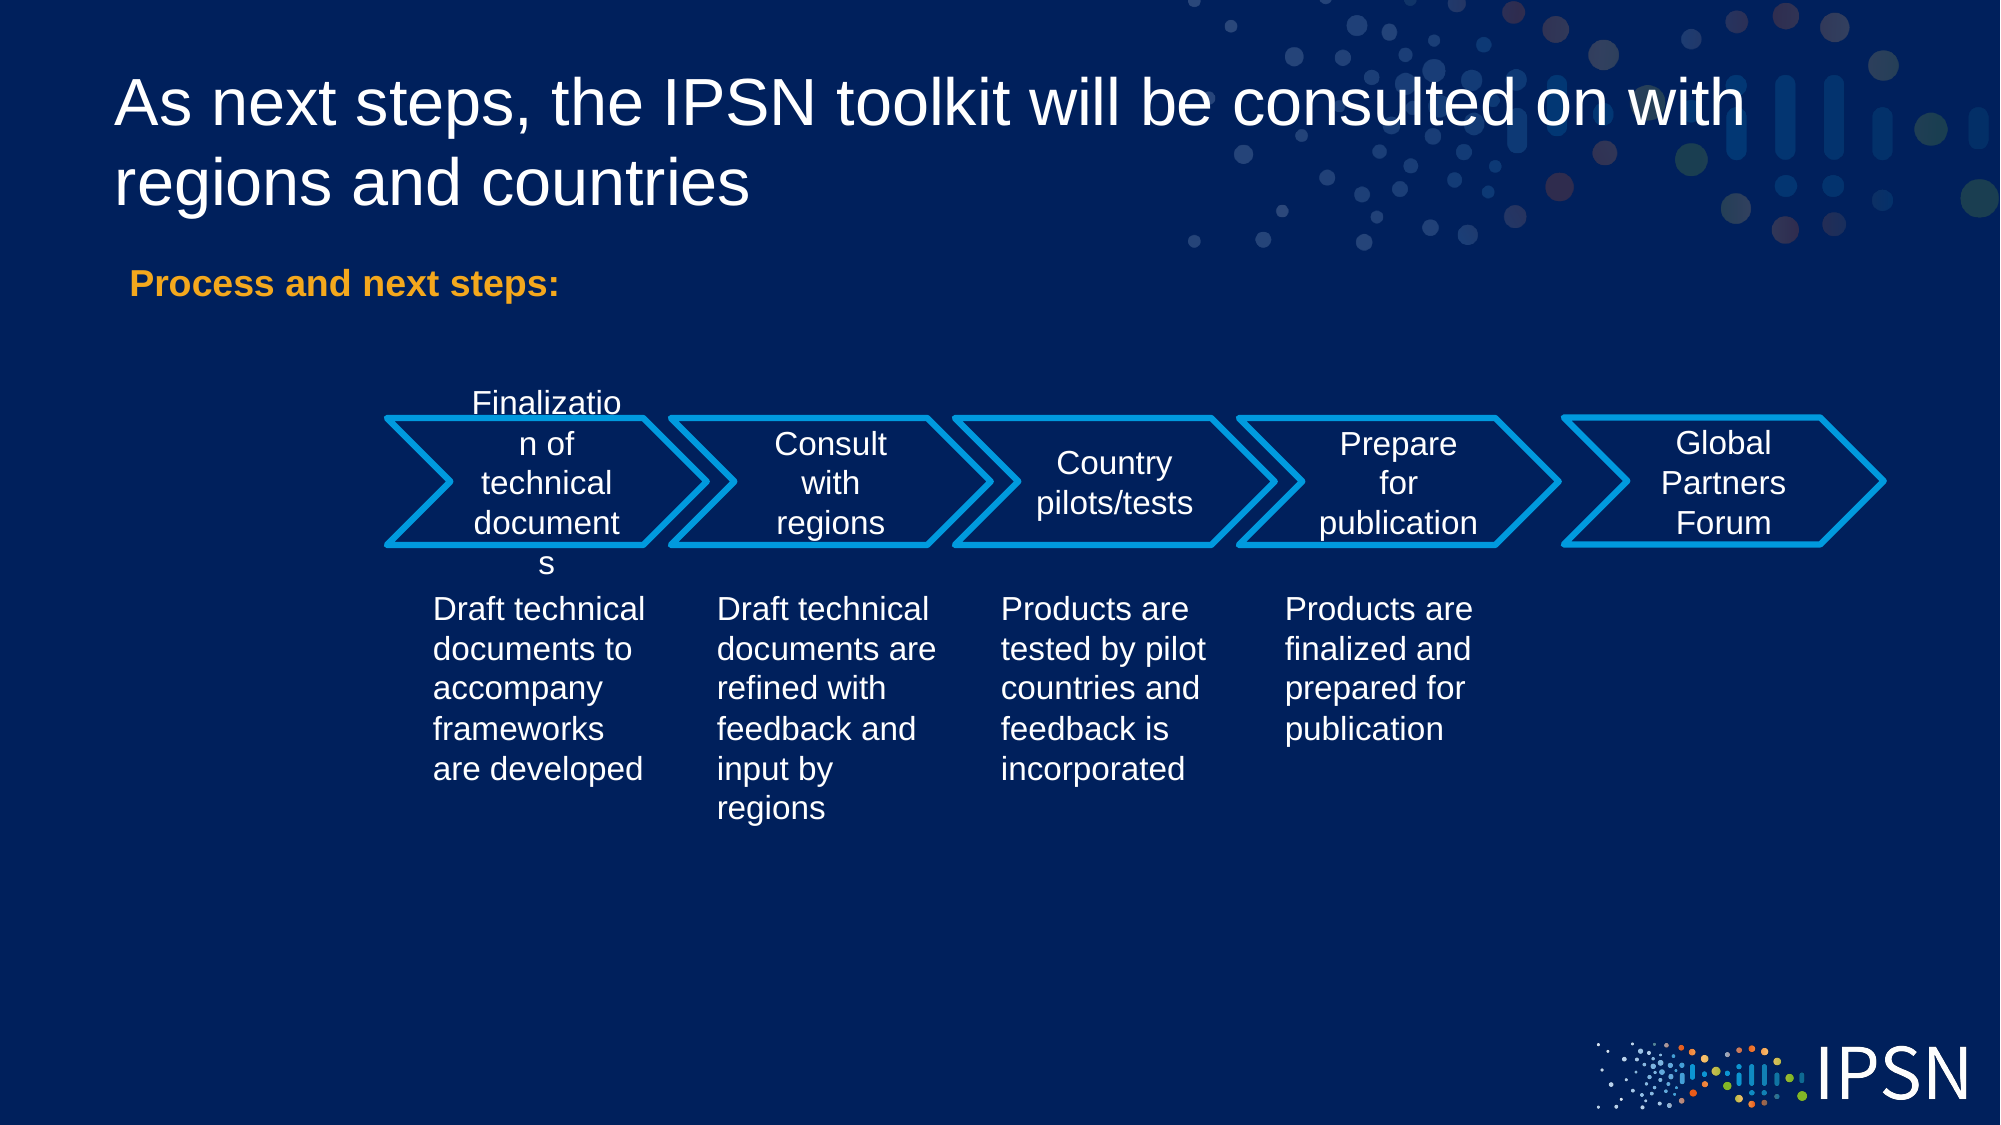

# As next steps, the IPSN toolkit will be consulted on with regions and countries
Process and next steps:
Global Partners Forum
Finalization of technical documents
Consult with regions
Country pilots/tests
Prepare for publication
Products are finalized and prepared for publication
Draft technical documents to accompany frameworks are developed
Draft technical documents are refined with feedback and input by regions
Products are tested by pilot countries and feedback is incorporated